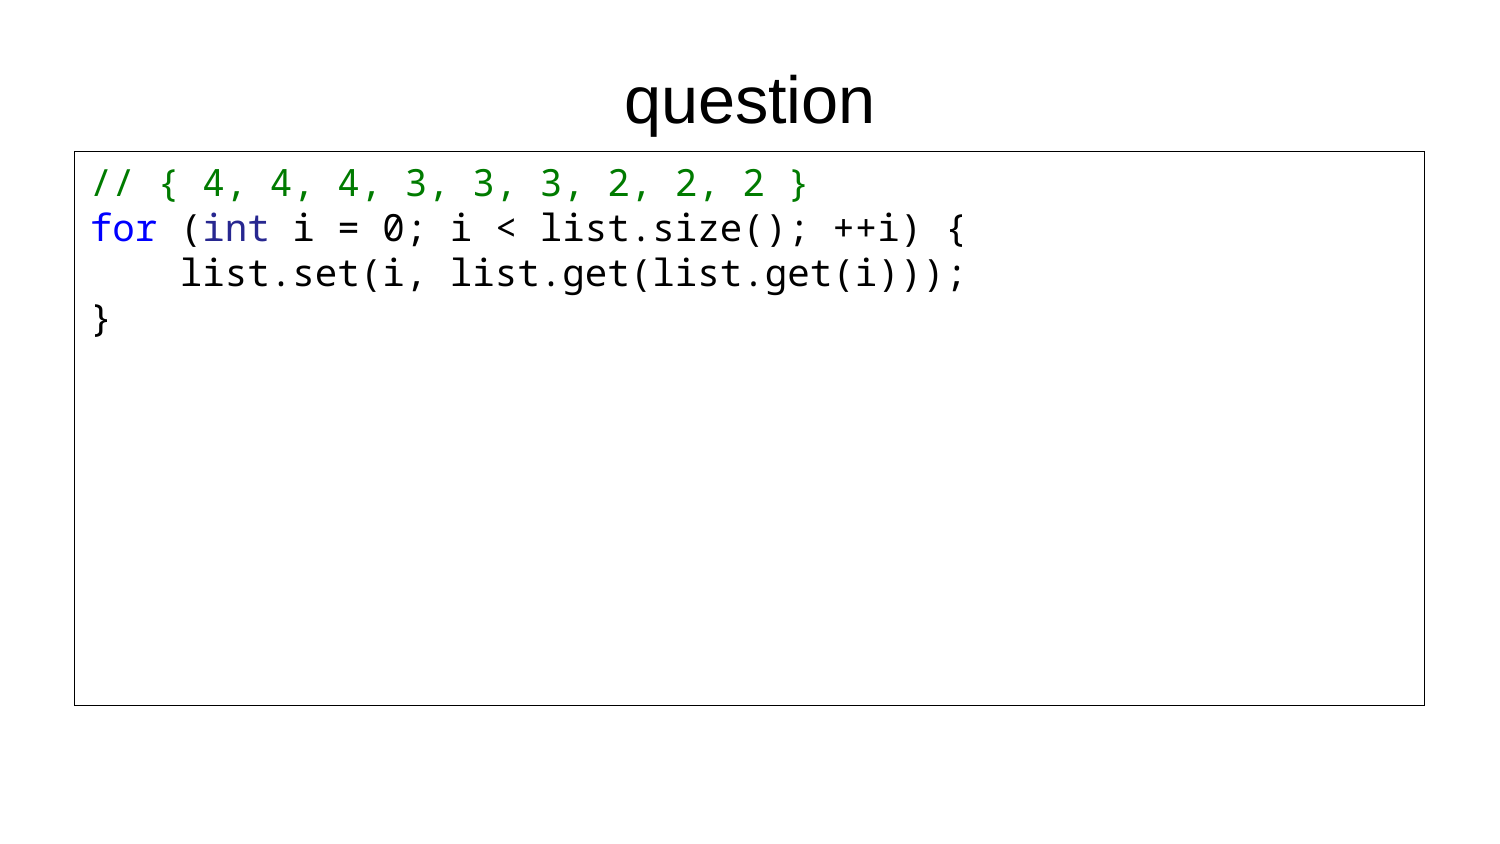

# question
// { 4, 4, 4, 3, 3, 3, 2, 2, 2 }
for (int i = 0; i < list.size(); ++i) {
    list.set(i, list.get(list.get(i)));
}